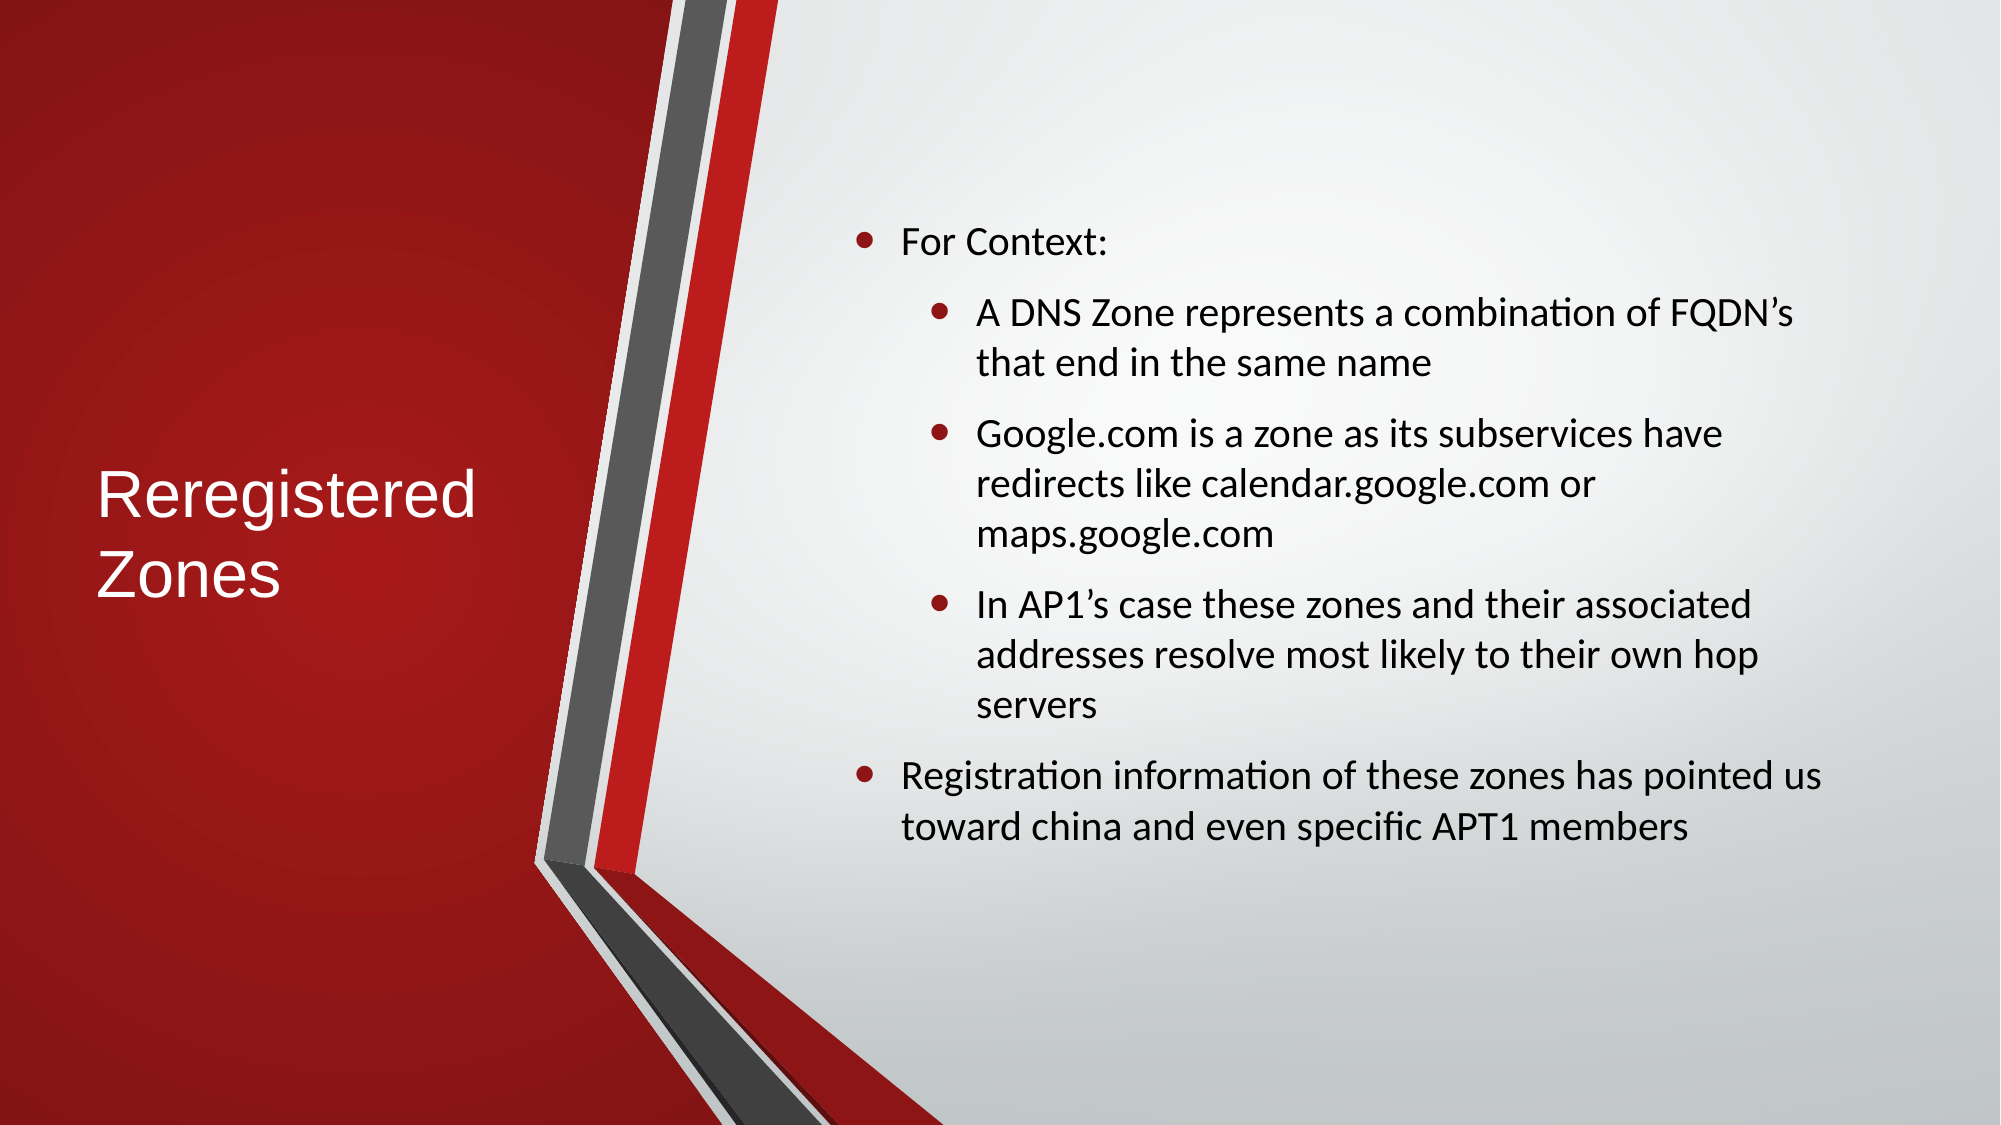

# Reregistered Zones
For Context:
A DNS Zone represents a combination of FQDN’s that end in the same name
Google.com is a zone as its subservices have redirects like calendar.google.com or maps.google.com
In AP1’s case these zones and their associated addresses resolve most likely to their own hop servers
Registration information of these zones has pointed us toward china and even specific APT1 members